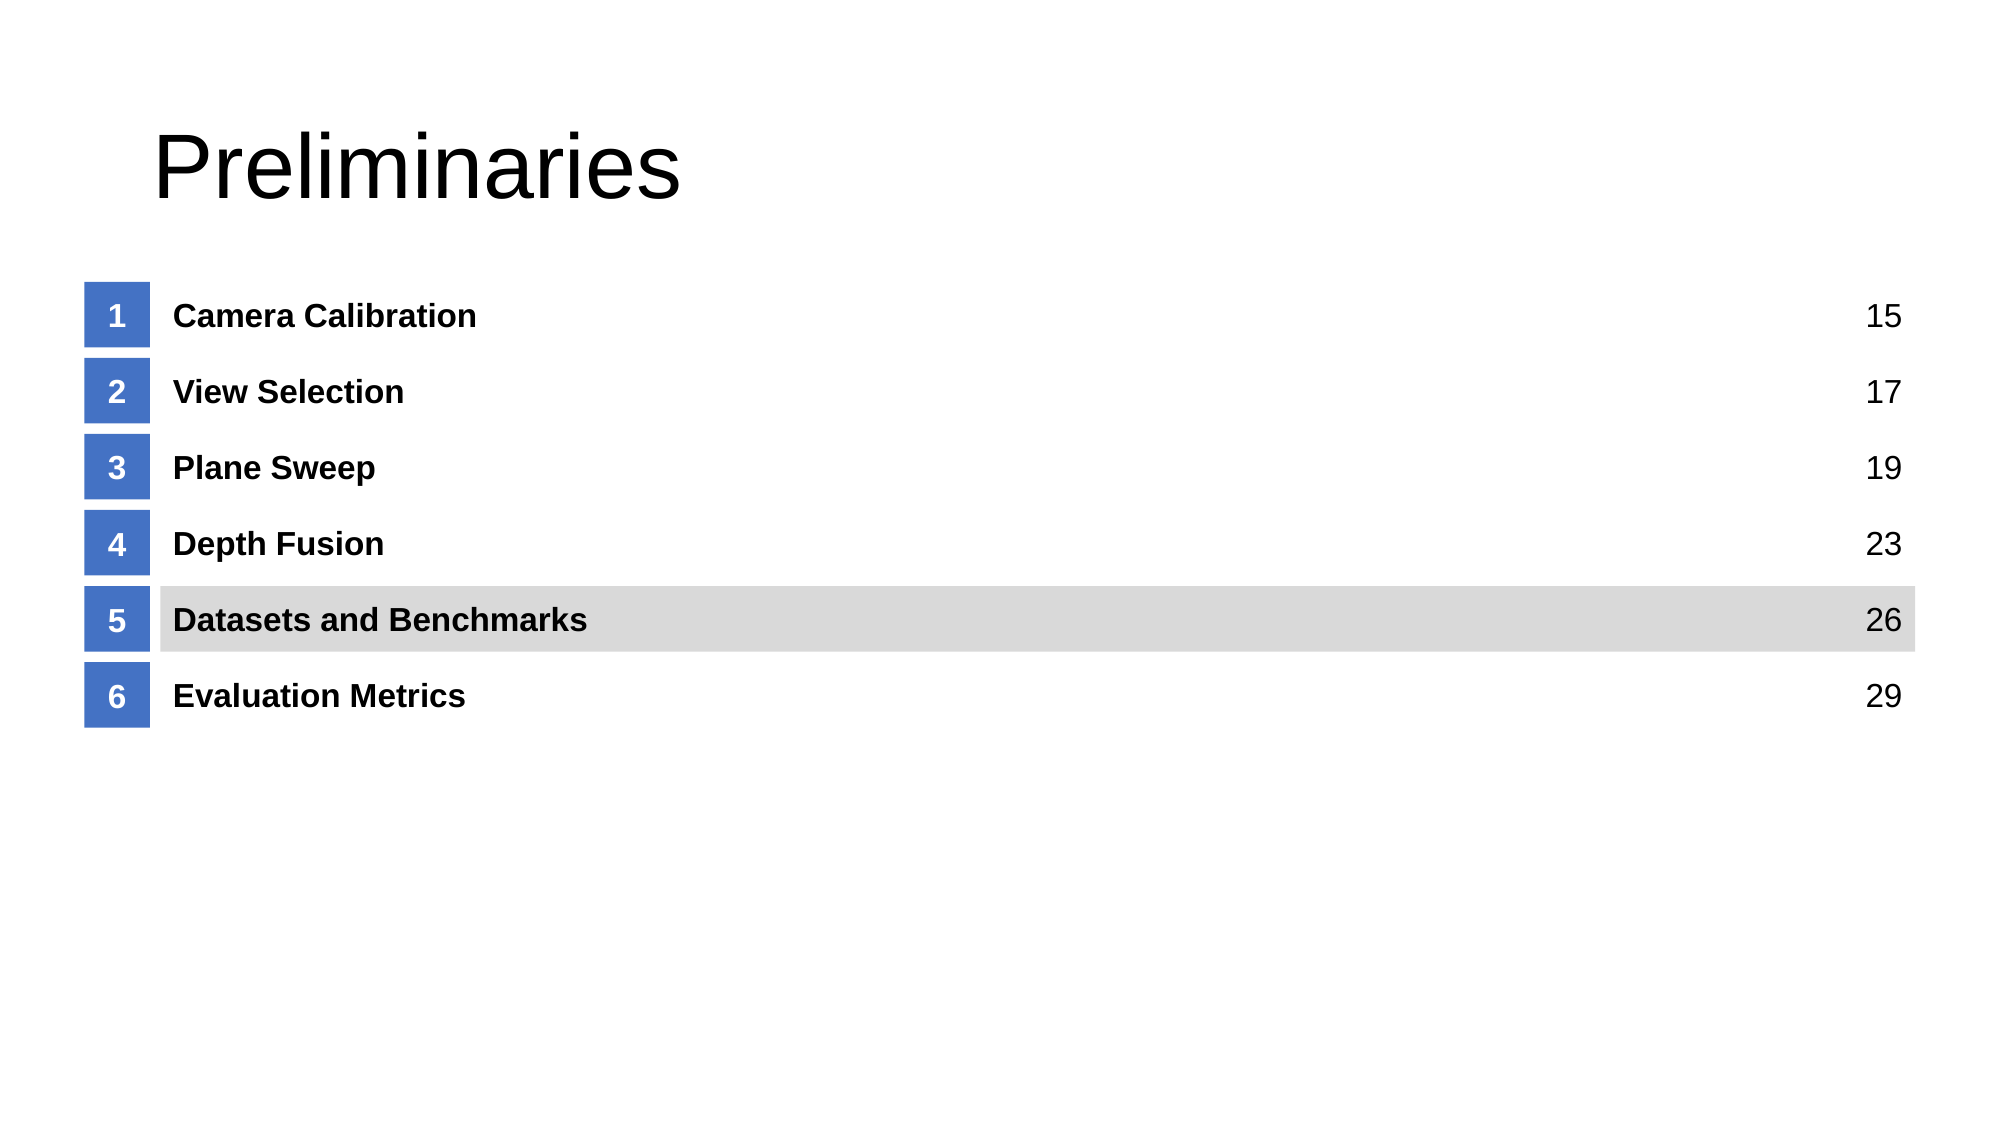

# Preliminaries
1
Camera Calibration
15
2
View Selection
17
3
Plane Sweep
19
4
Depth Fusion
23
5

Datasets and Benchmarks
26
6
Evaluation Metrics
29